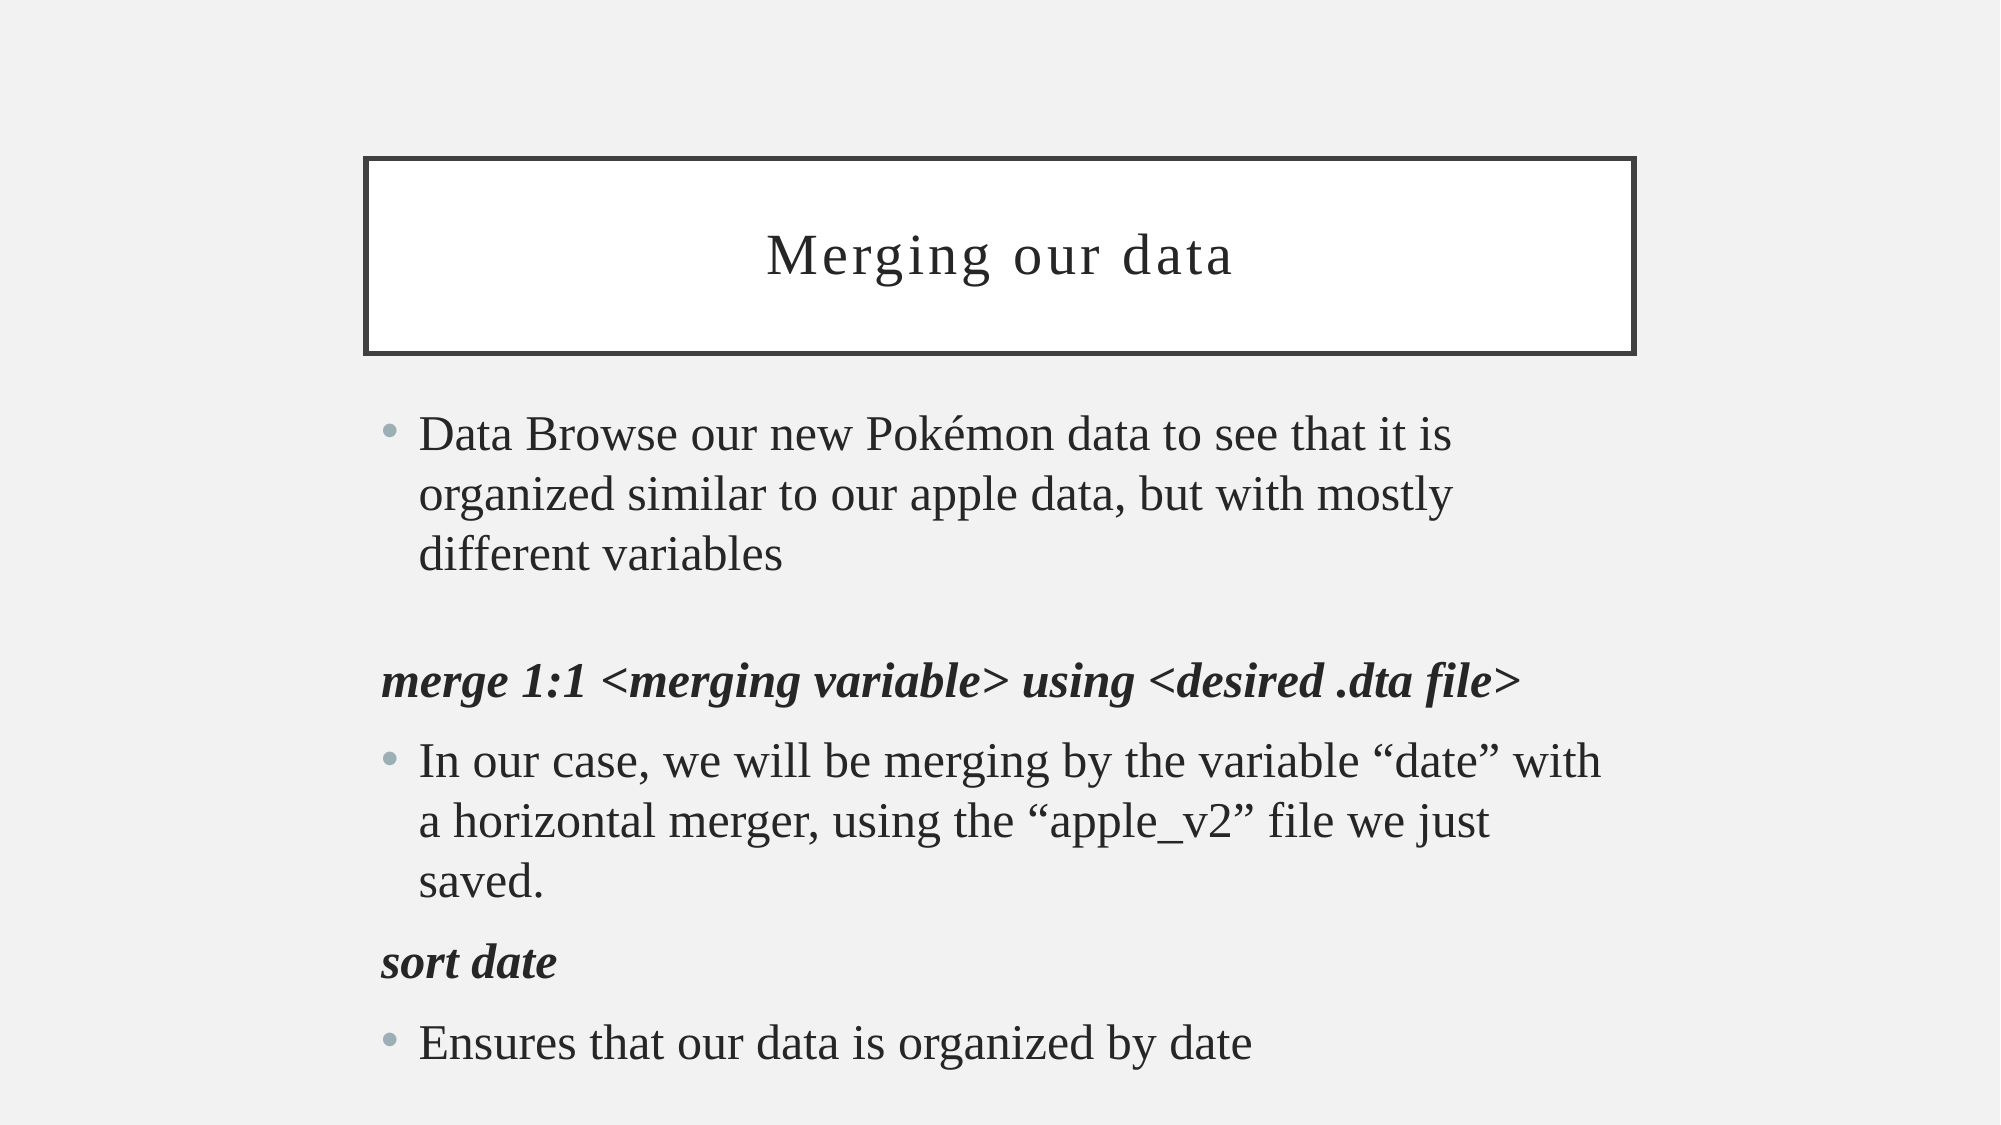

# Merging our data
Data Browse our new Pokémon data to see that it is organized similar to our apple data, but with mostly different variables

merge 1:1 <merging variable> using <desired .dta file>
In our case, we will be merging by the variable “date” with a horizontal merger, using the “apple_v2” file we just saved.
sort date
Ensures that our data is organized by date